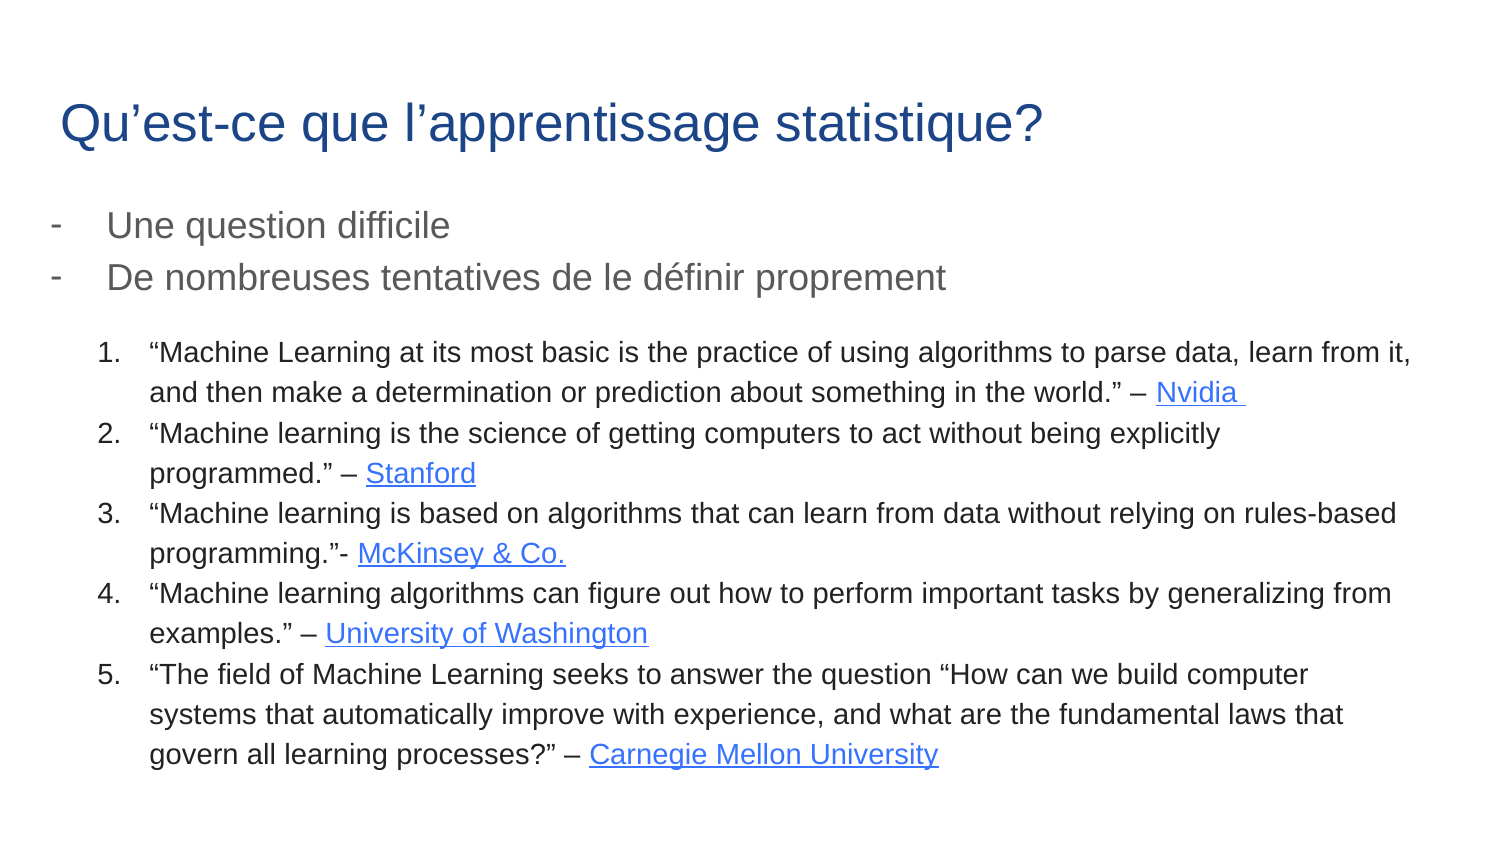

# Qu’est-ce que l’apprentissage statistique?

Une question difficile
De nombreuses tentatives de le définir proprement
“Machine Learning at its most basic is the practice of using algorithms to parse data, learn from it, and then make a determination or prediction about something in the world.” – Nvidia
“Machine learning is the science of getting computers to act without being explicitly programmed.” – Stanford
“Machine learning is based on algorithms that can learn from data without relying on rules-based programming.”- McKinsey & Co.
“Machine learning algorithms can figure out how to perform important tasks by generalizing from examples.” – University of Washington
“The field of Machine Learning seeks to answer the question “How can we build computer systems that automatically improve with experience, and what are the fundamental laws that govern all learning processes?” – Carnegie Mellon University